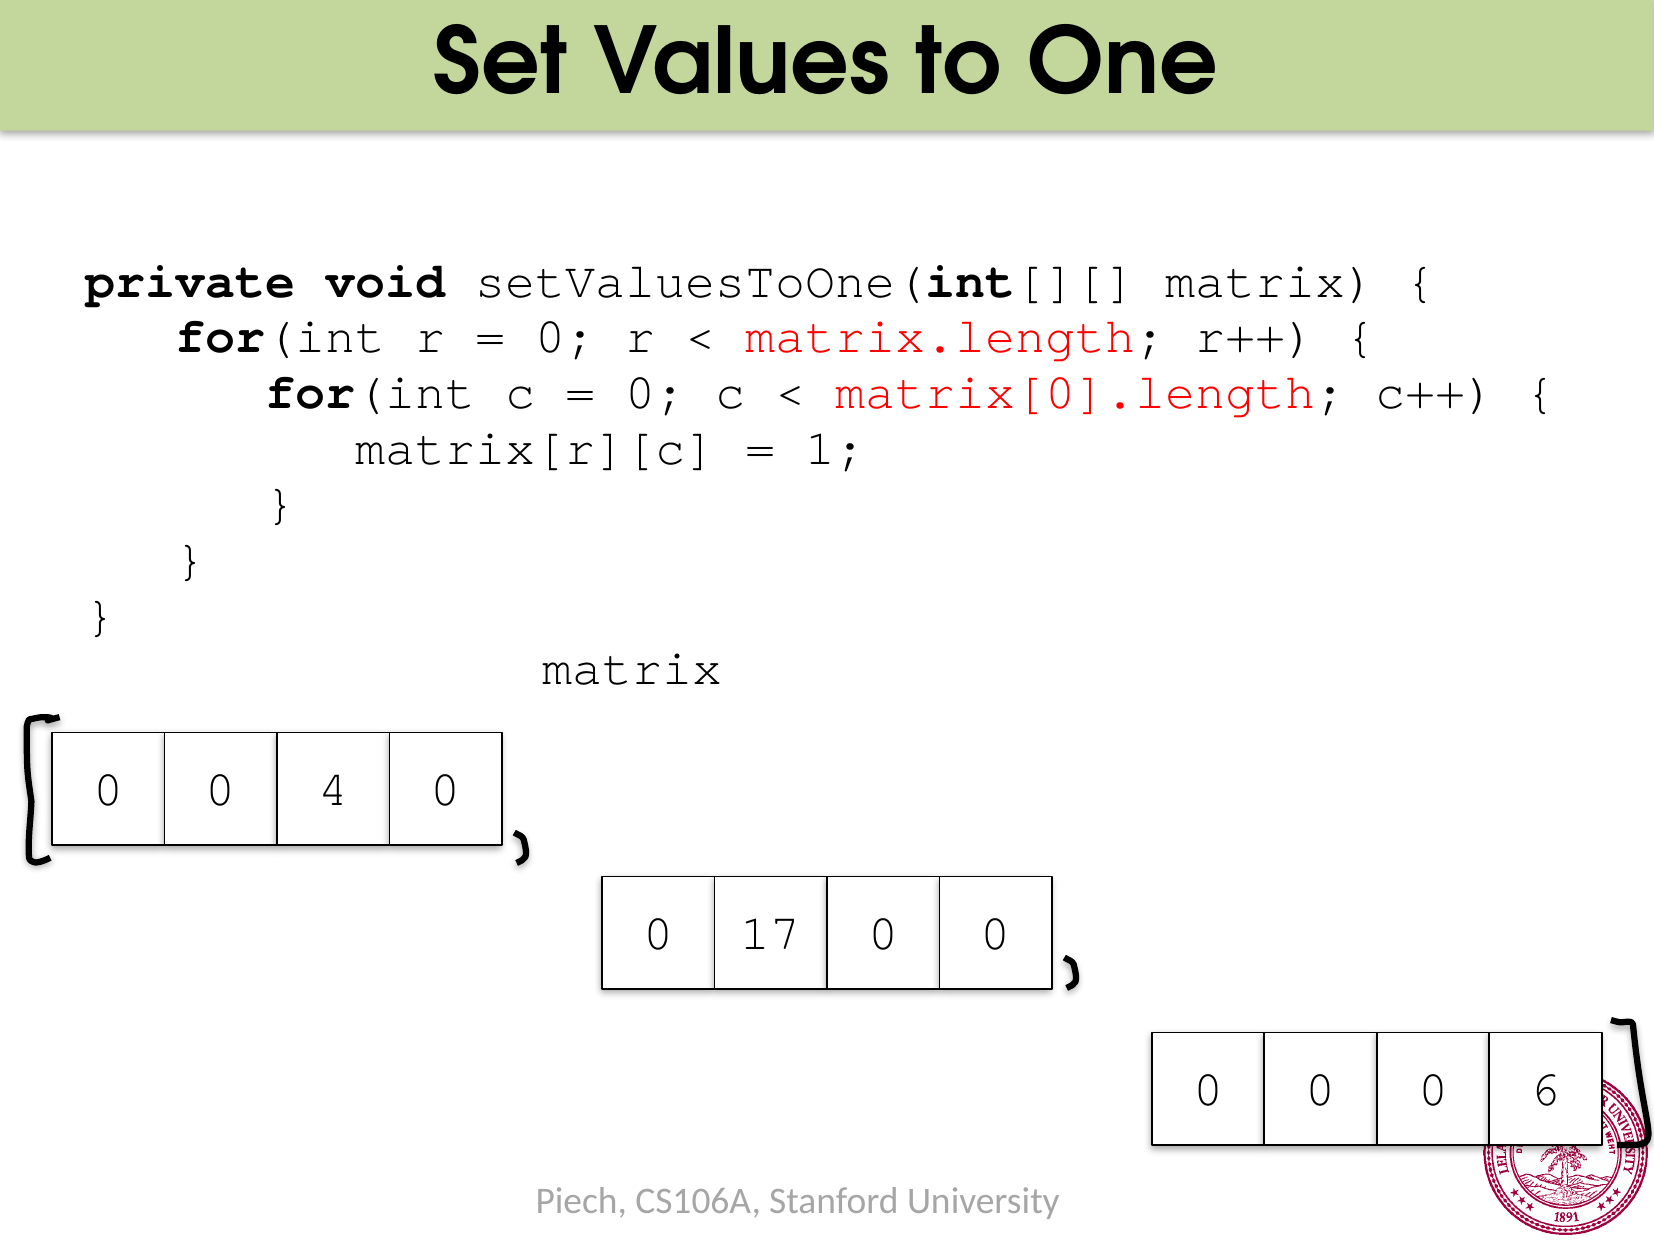

Set Values to One
private void setValuesToOne(int[][] matrix) {
   for(int r = 0; r < matrix.length; r++) {
      for(int c = 0; c < matrix[0].length; c++) {
         matrix[r][c] = 1;
      }
   }
}
matrix

0
0
4
0

0
17
0
0

0
0
0
6